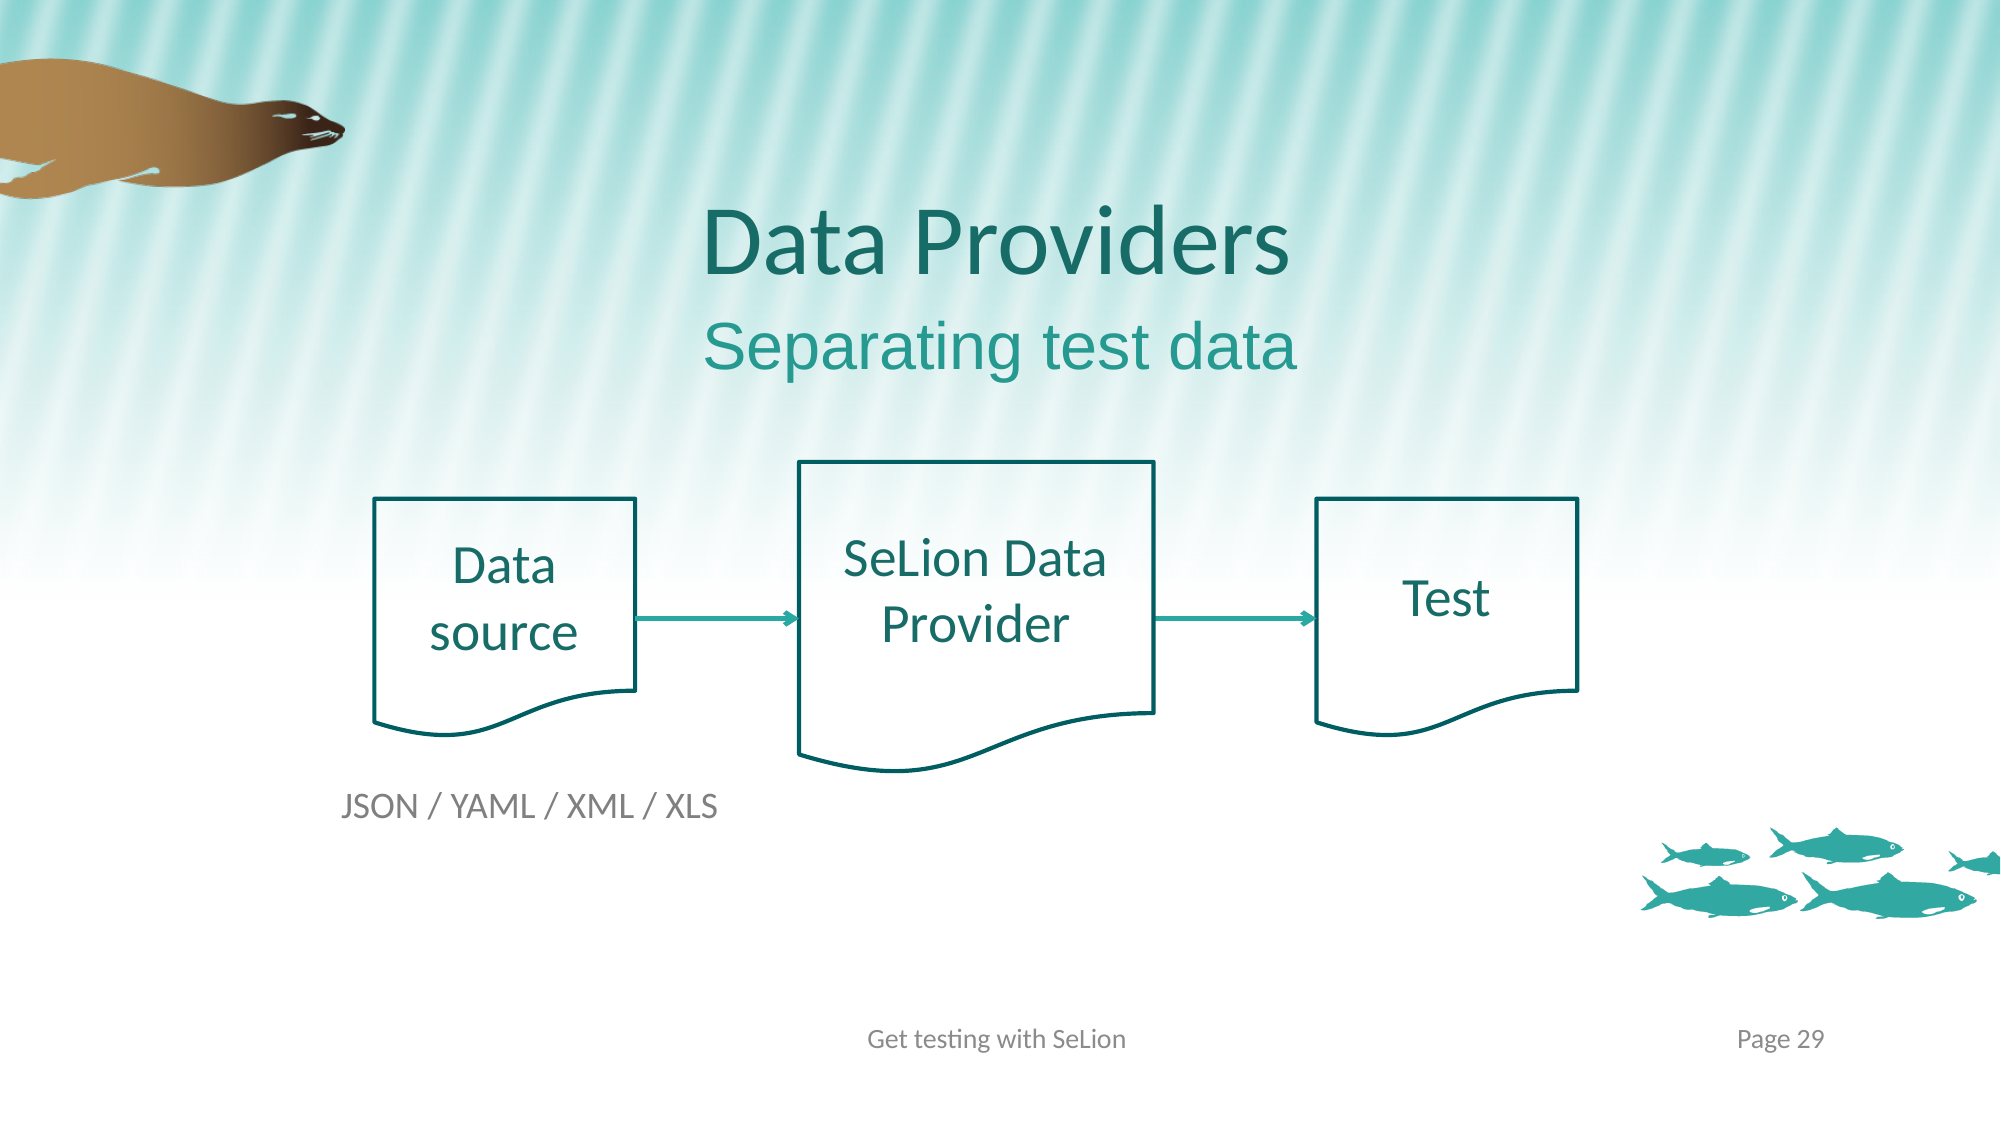

# Data Providers
Separating test data
SeLion Data Provider
Data source
Test
JSON / YAML / XML / XLS